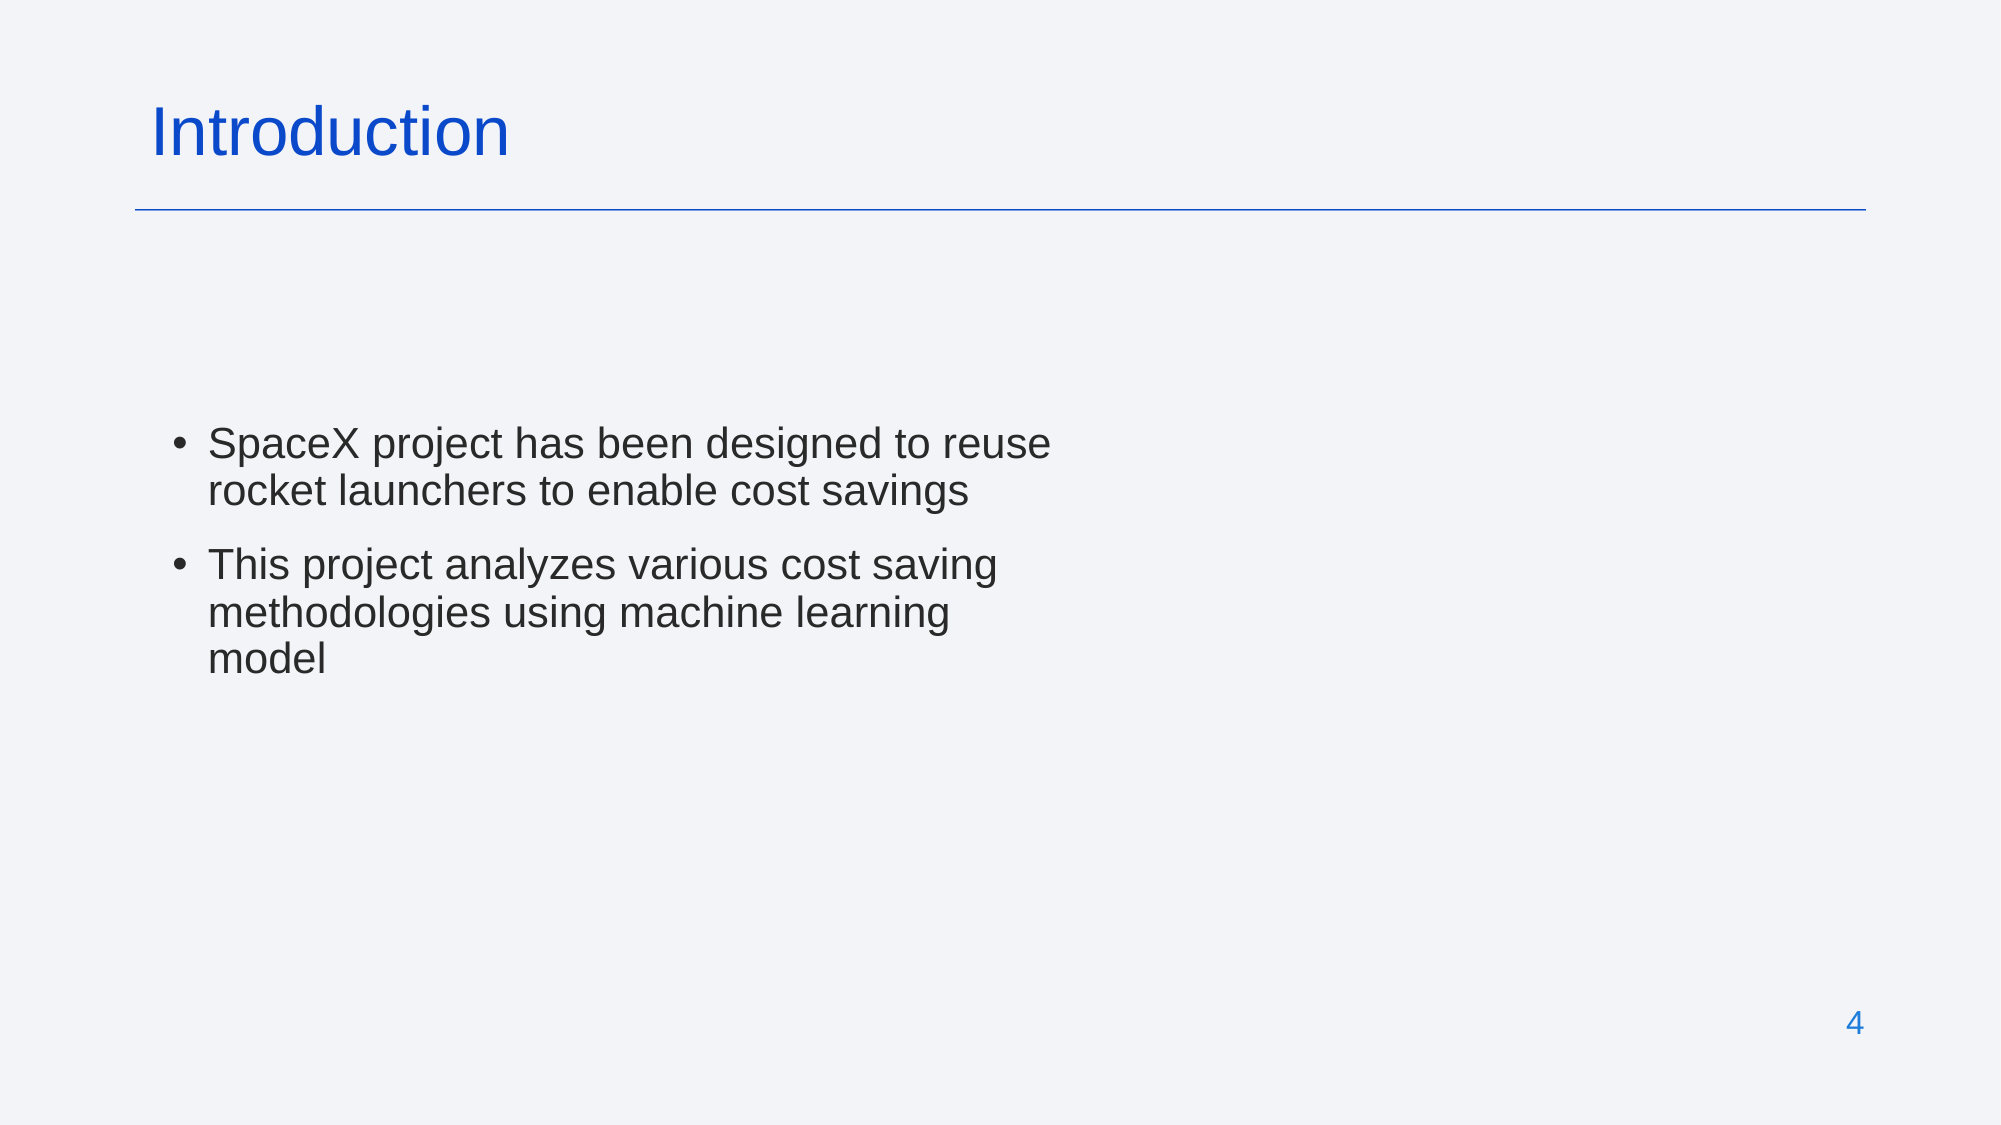

Introduction
SpaceX project has been designed to reuse rocket launchers to enable cost savings
This project analyzes various cost saving methodologies using machine learning model
4